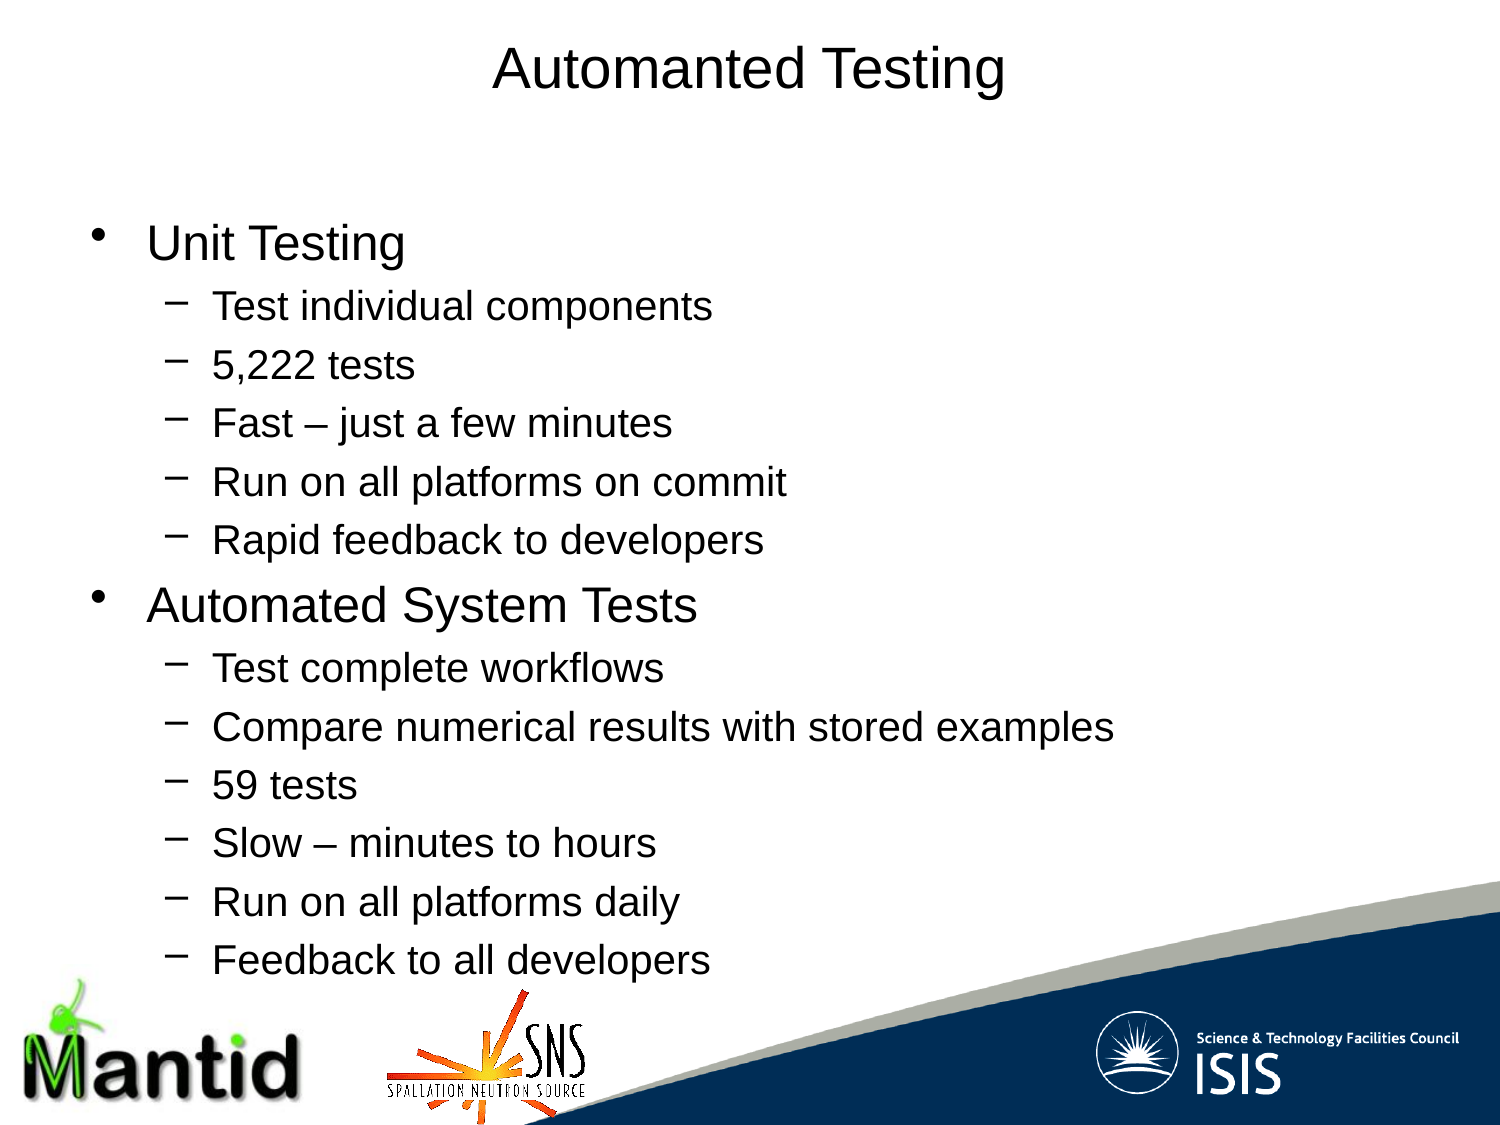

# Automanted Testing
Unit Testing
Test individual components
5,222 tests
Fast – just a few minutes
Run on all platforms on commit
Rapid feedback to developers
Automated System Tests
Test complete workflows
Compare numerical results with stored examples
59 tests
Slow – minutes to hours
Run on all platforms daily
Feedback to all developers